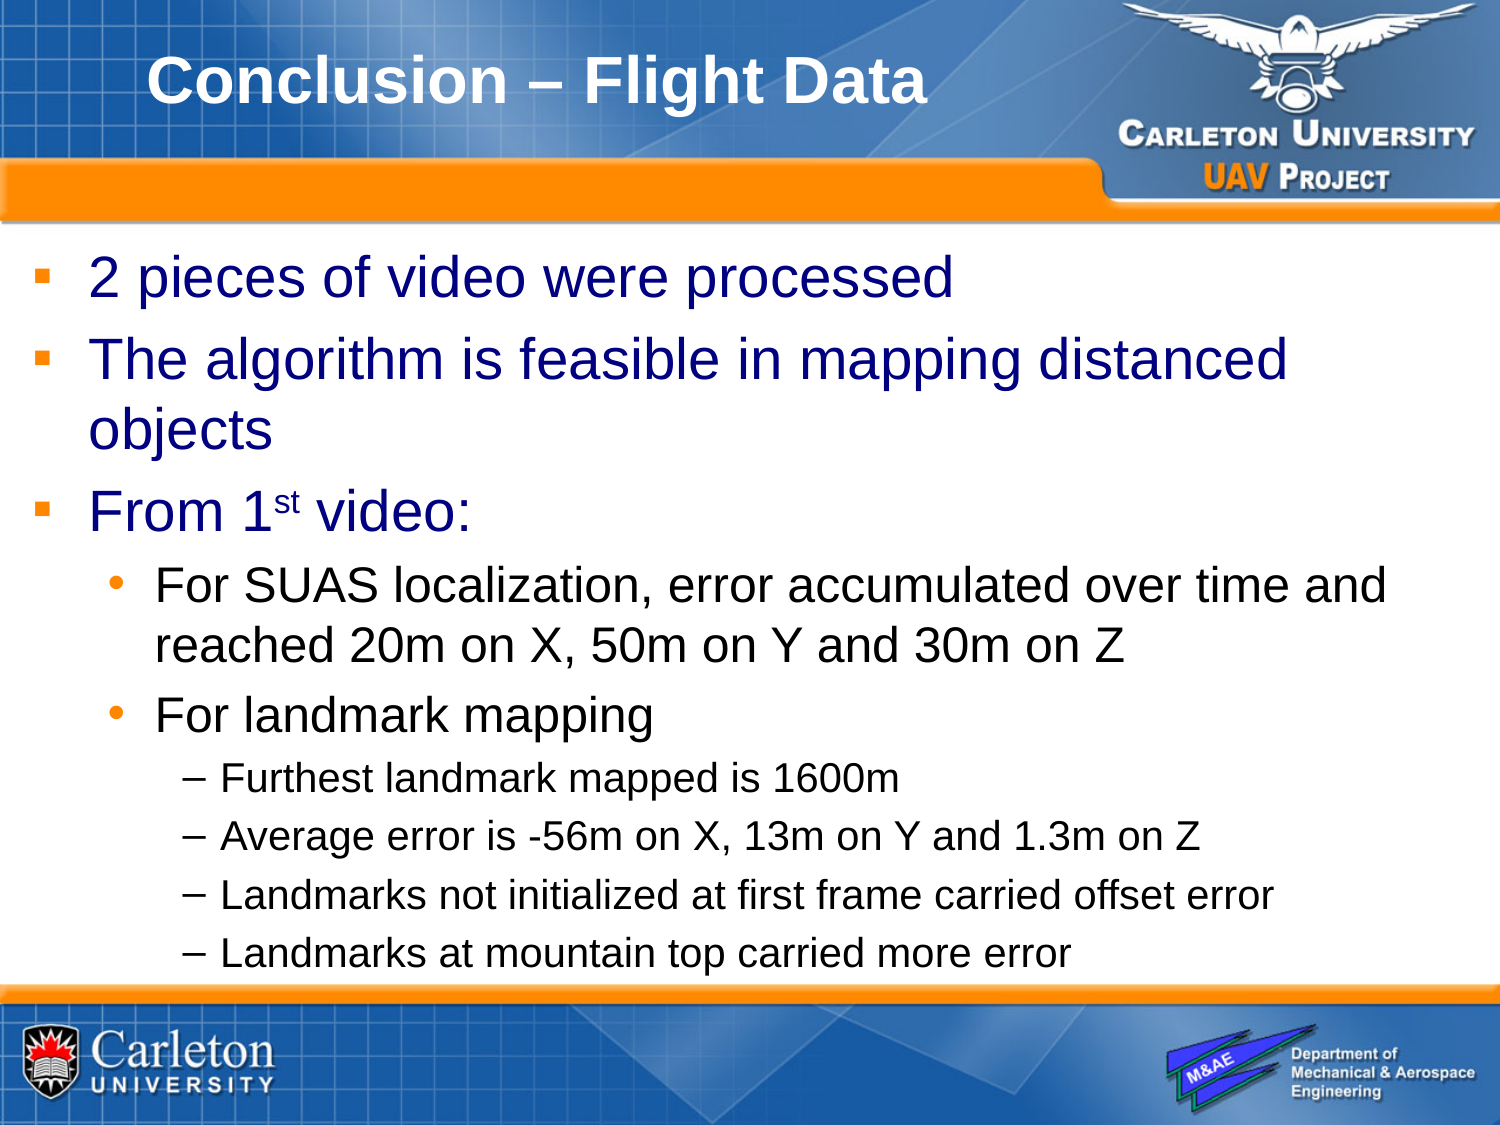

# Conclusion – Flight Data
2 pieces of video were processed
The algorithm is feasible in mapping distanced objects
From 1st video:
For SUAS localization, error accumulated over time and reached 20m on X, 50m on Y and 30m on Z
For landmark mapping
Furthest landmark mapped is 1600m
Average error is -56m on X, 13m on Y and 1.3m on Z
Landmarks not initialized at first frame carried offset error
Landmarks at mountain top carried more error